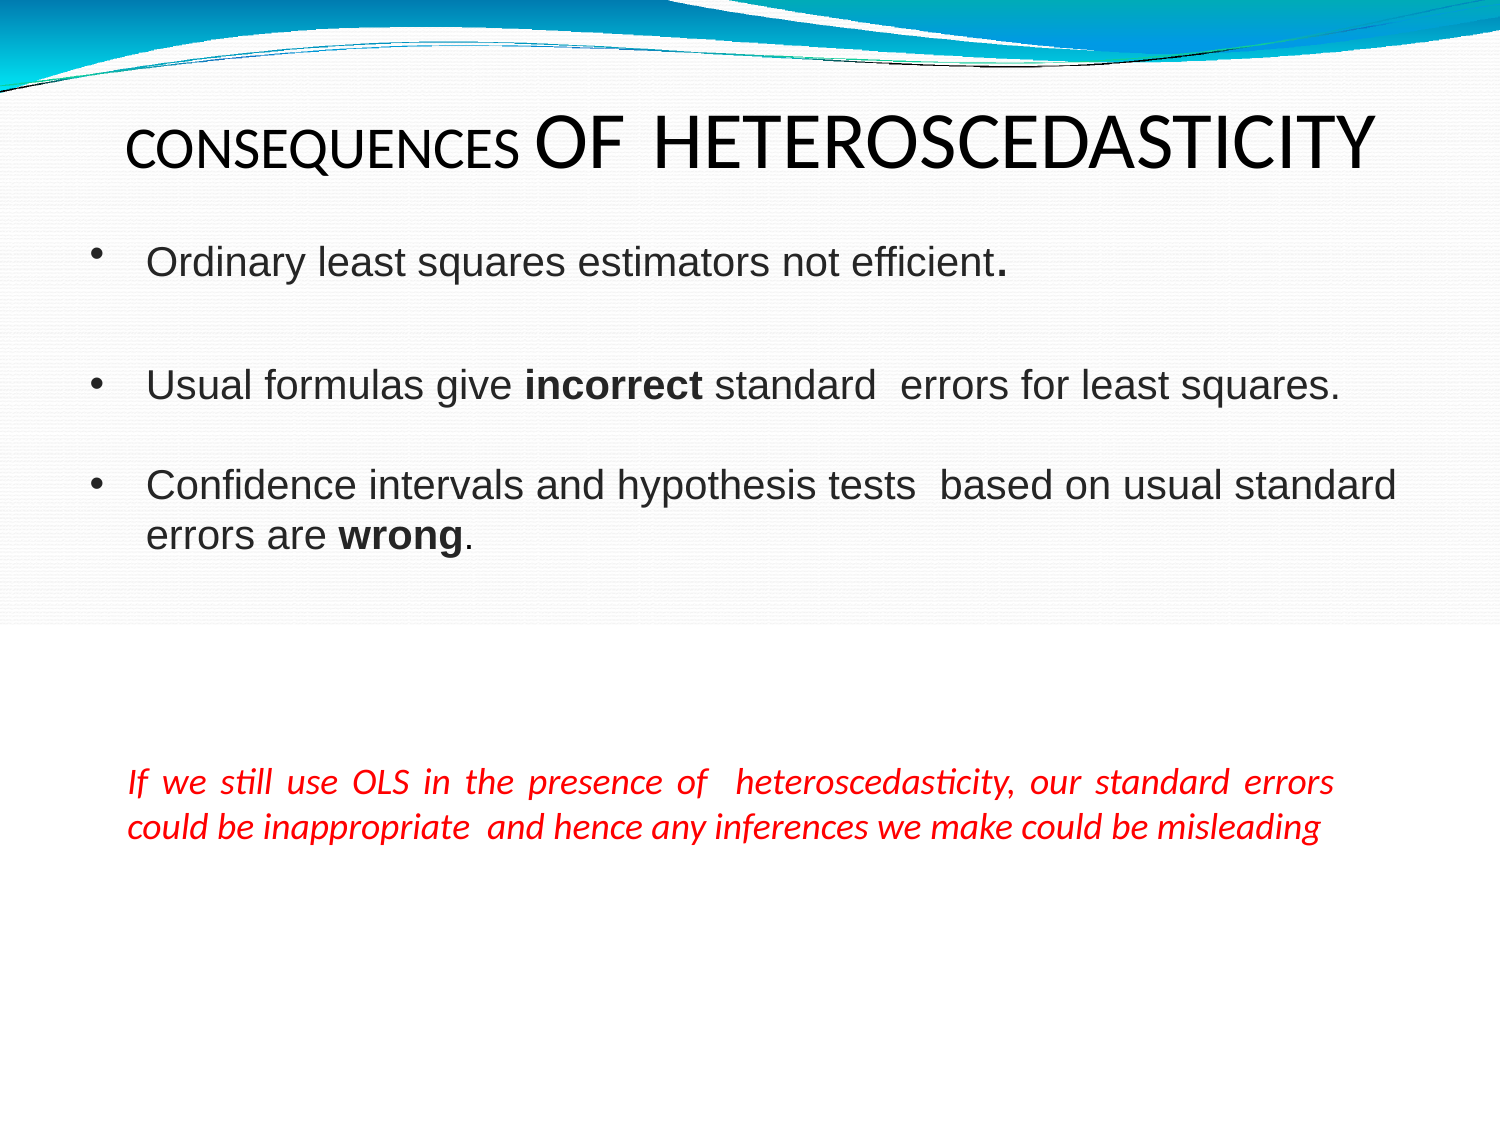

# CONSEQUENCES OF HETEROSCEDASTICITY
Ordinary least squares estimators not efficient.

Usual formulas give incorrect standard  errors for least squares.

Confidence intervals and hypothesis tests  based on usual standard errors are wrong.
If we still use OLS in the presence of  heteroscedasticity, our standard errors could be inappropriate  and hence any inferences we make could be misleading